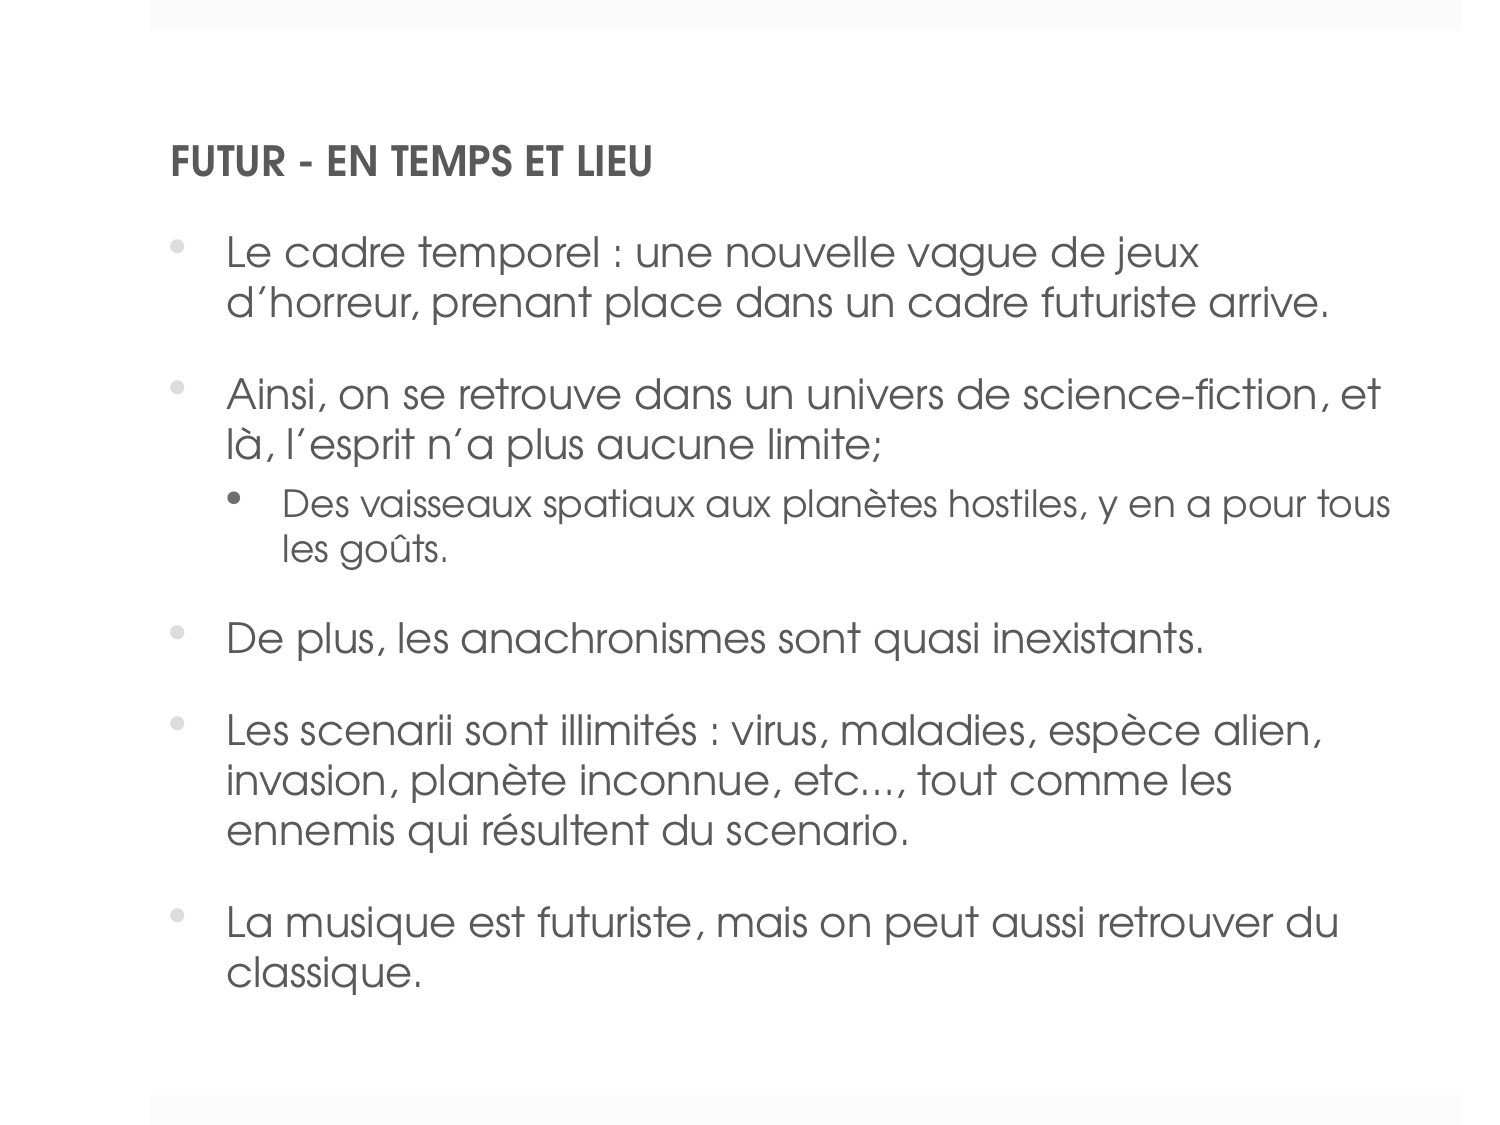

FUTUR - EN TEMPS ET LIEU
Le cadre temporel : une nouvelle vague de jeux d’horreur, prenant place dans un cadre futuriste arrive.
Ainsi, on se retrouve dans un univers de science-fiction, et là, l’esprit n’a plus aucune limite;
Des vaisseaux spatiaux aux planètes hostiles, y en a pour tous les goûts.
De plus, les anachronismes sont quasi inexistants.
Les scenarii sont illimités : virus, maladies, espèce alien, invasion, planète inconnue, etc…, tout comme les ennemis qui résultent du scenario.
La musique est futuriste, mais on peut aussi retrouver du classique.